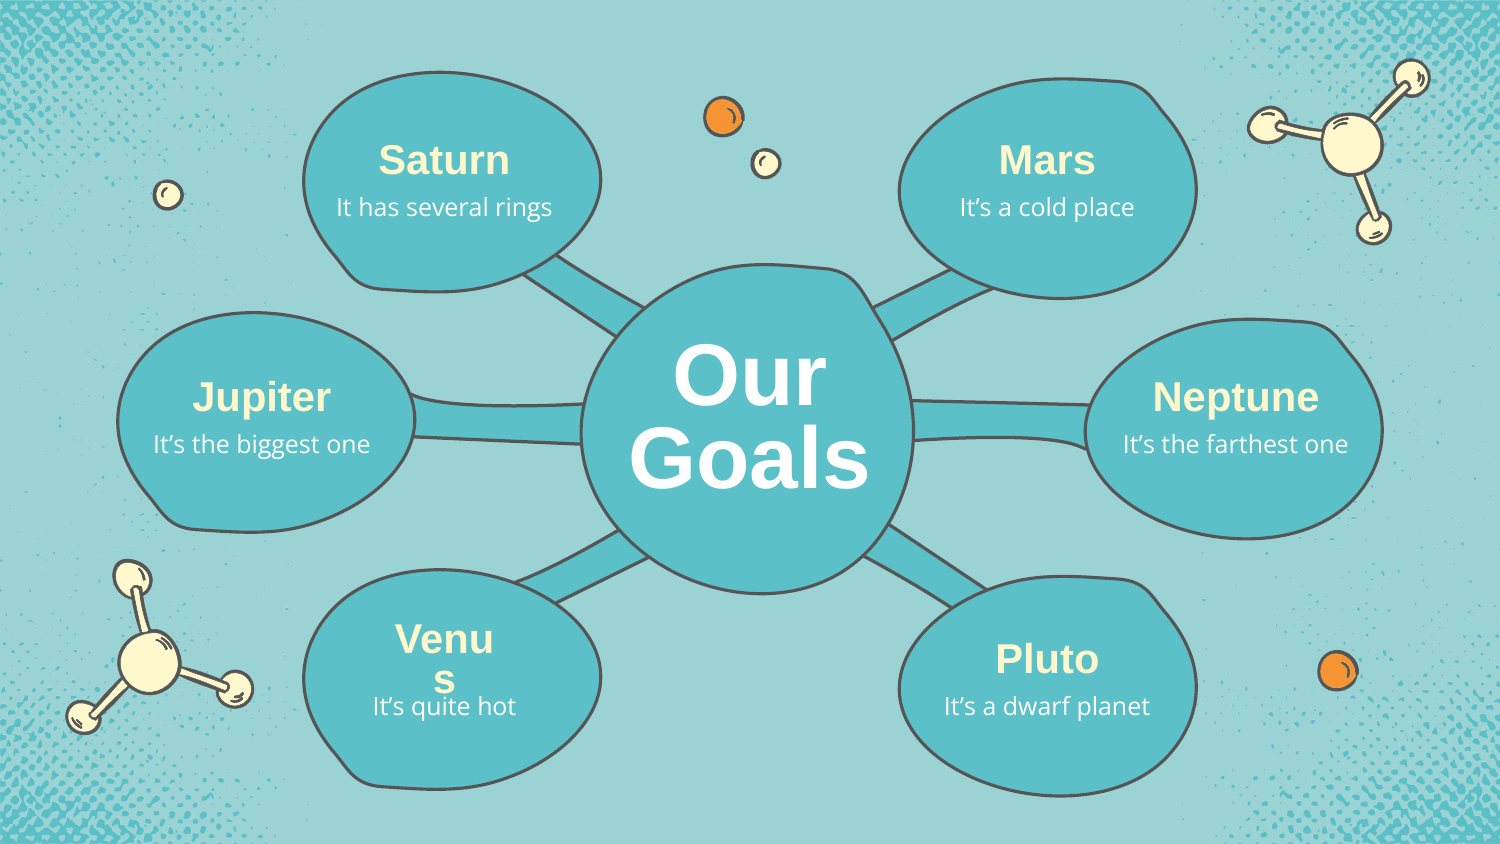

Mars
Saturn

It’s a cold place
It has several rings
Our Goals
Jupiter
Neptune
It’s the biggest one
It’s the farthest one
# Venus
Pluto
It’s quite hot
It’s a dwarf planet